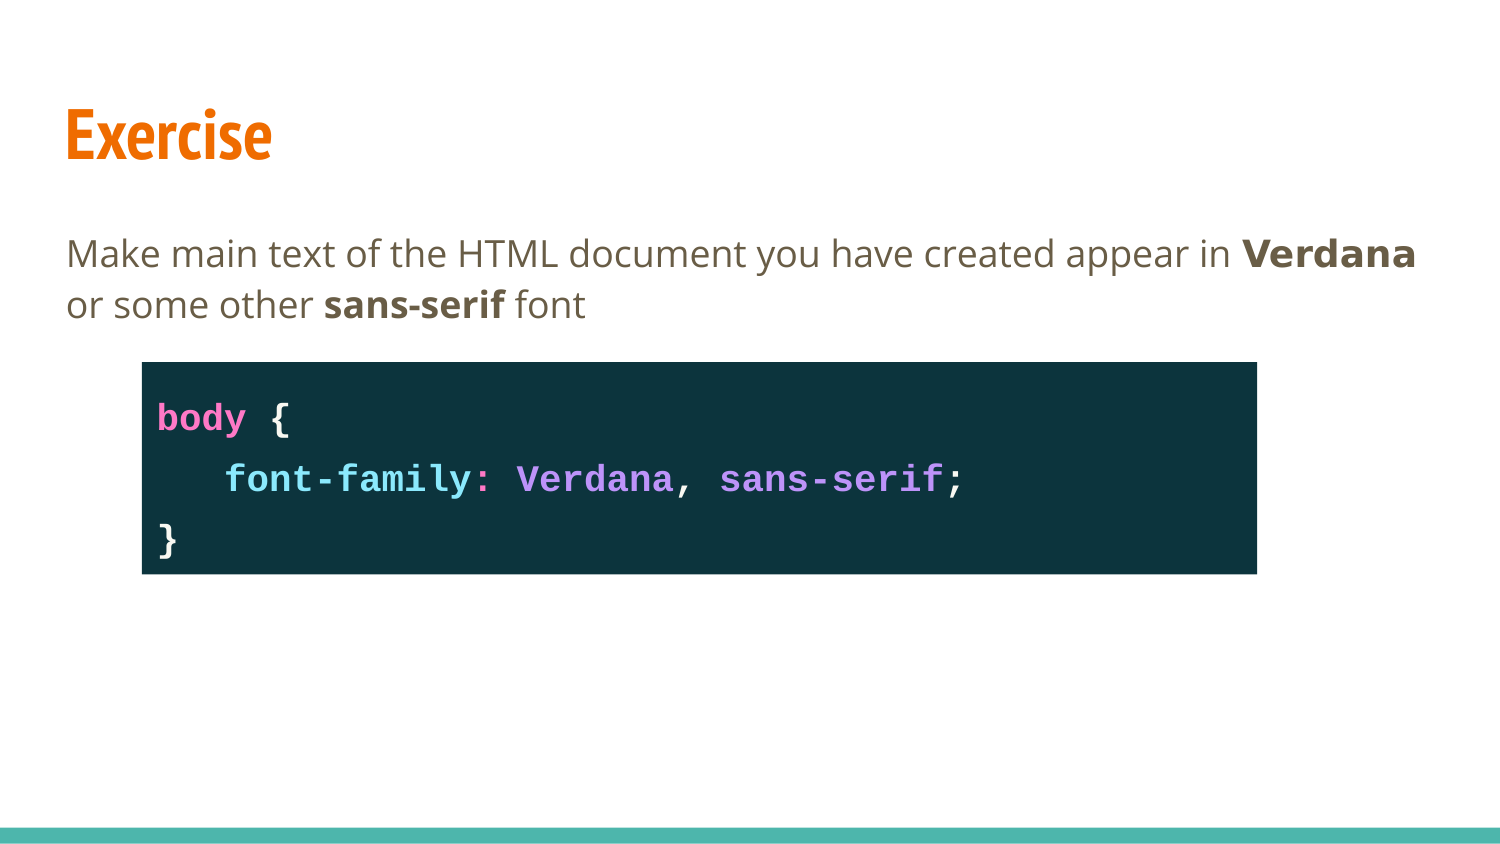

Exercise
Make main text of the HTML document you have created appear in Verdana or some other sans-serif font

body {
   font-family: Verdana, sans-serif;
}